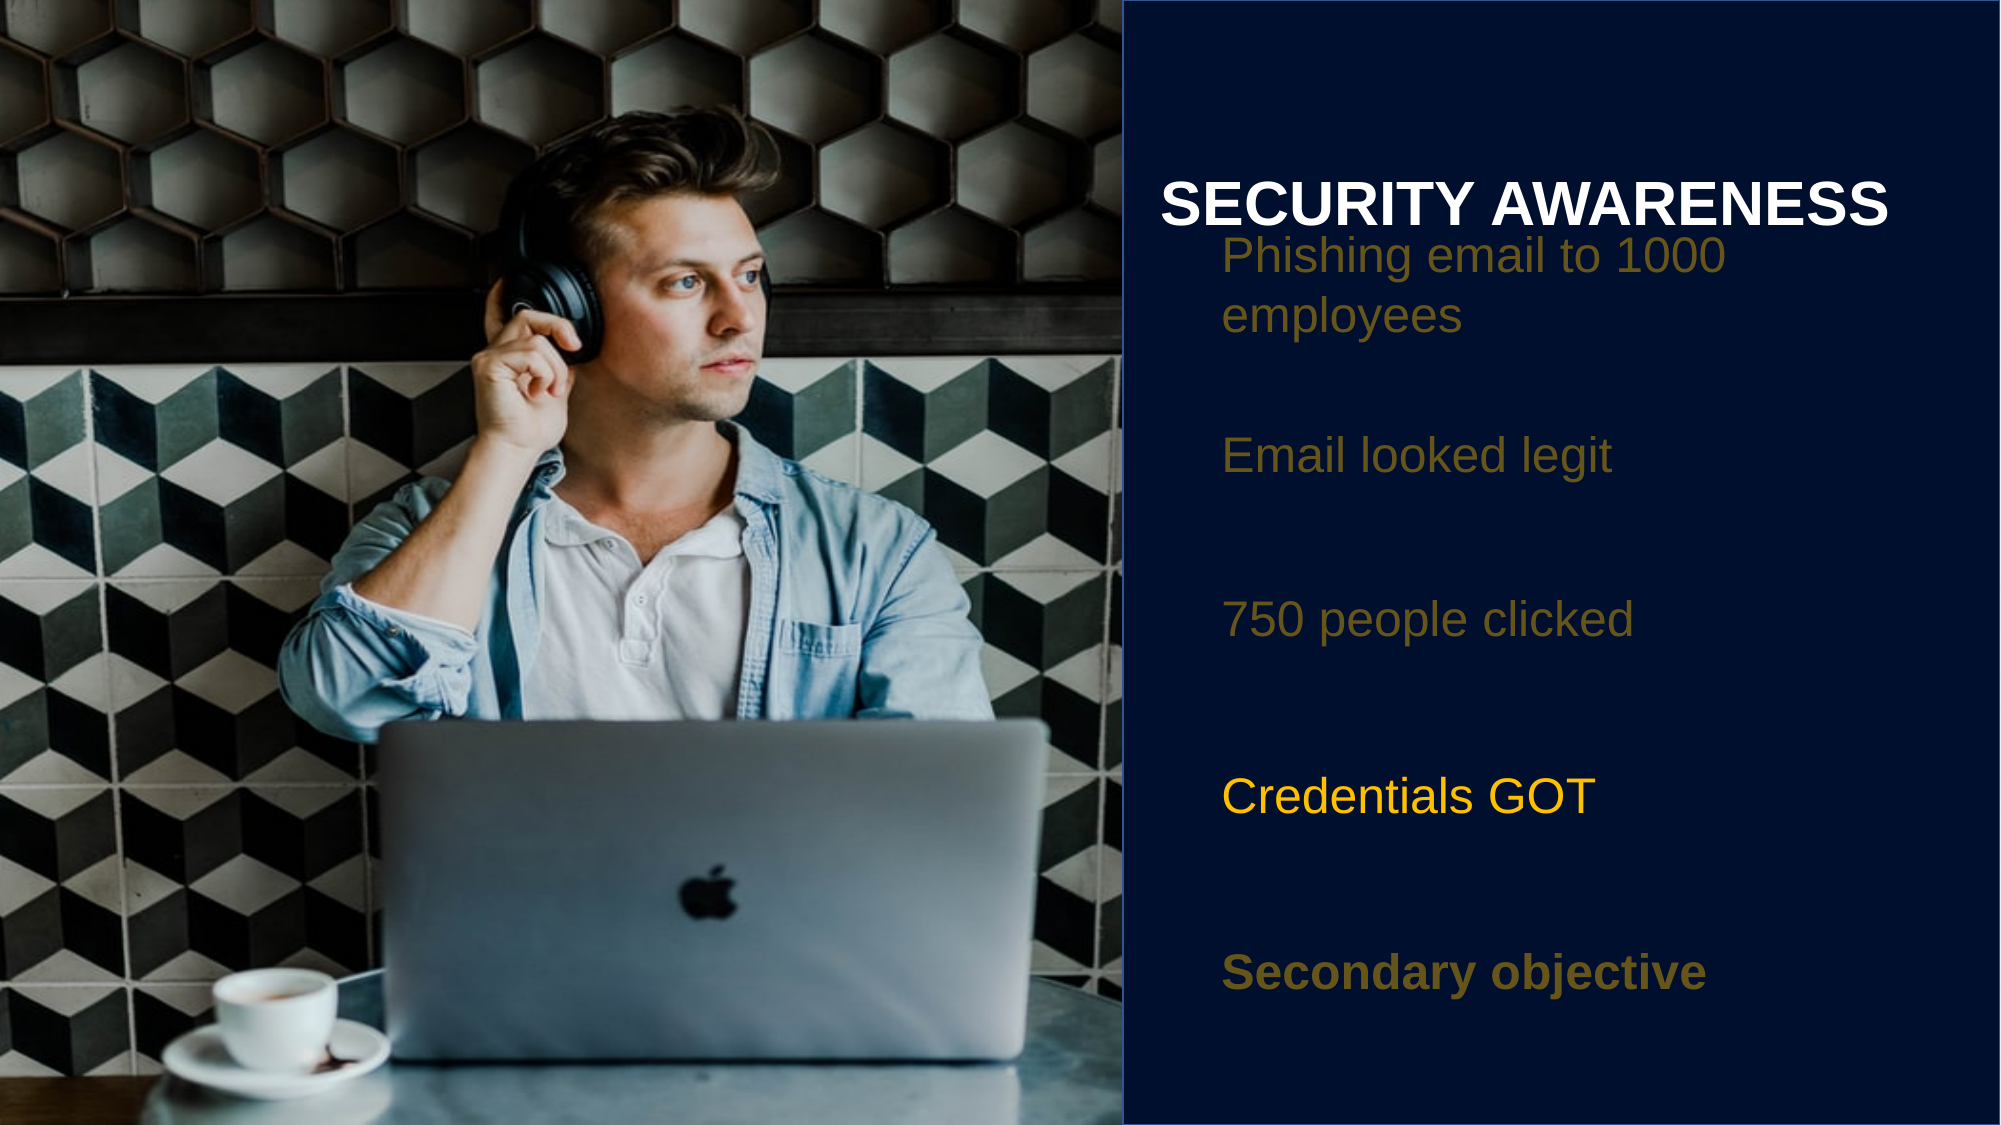

SECURITY AWARENESS
Phishing email to 1000 employees
Email looked legit
750 people clicked
Credentials GOT
Secondary objective